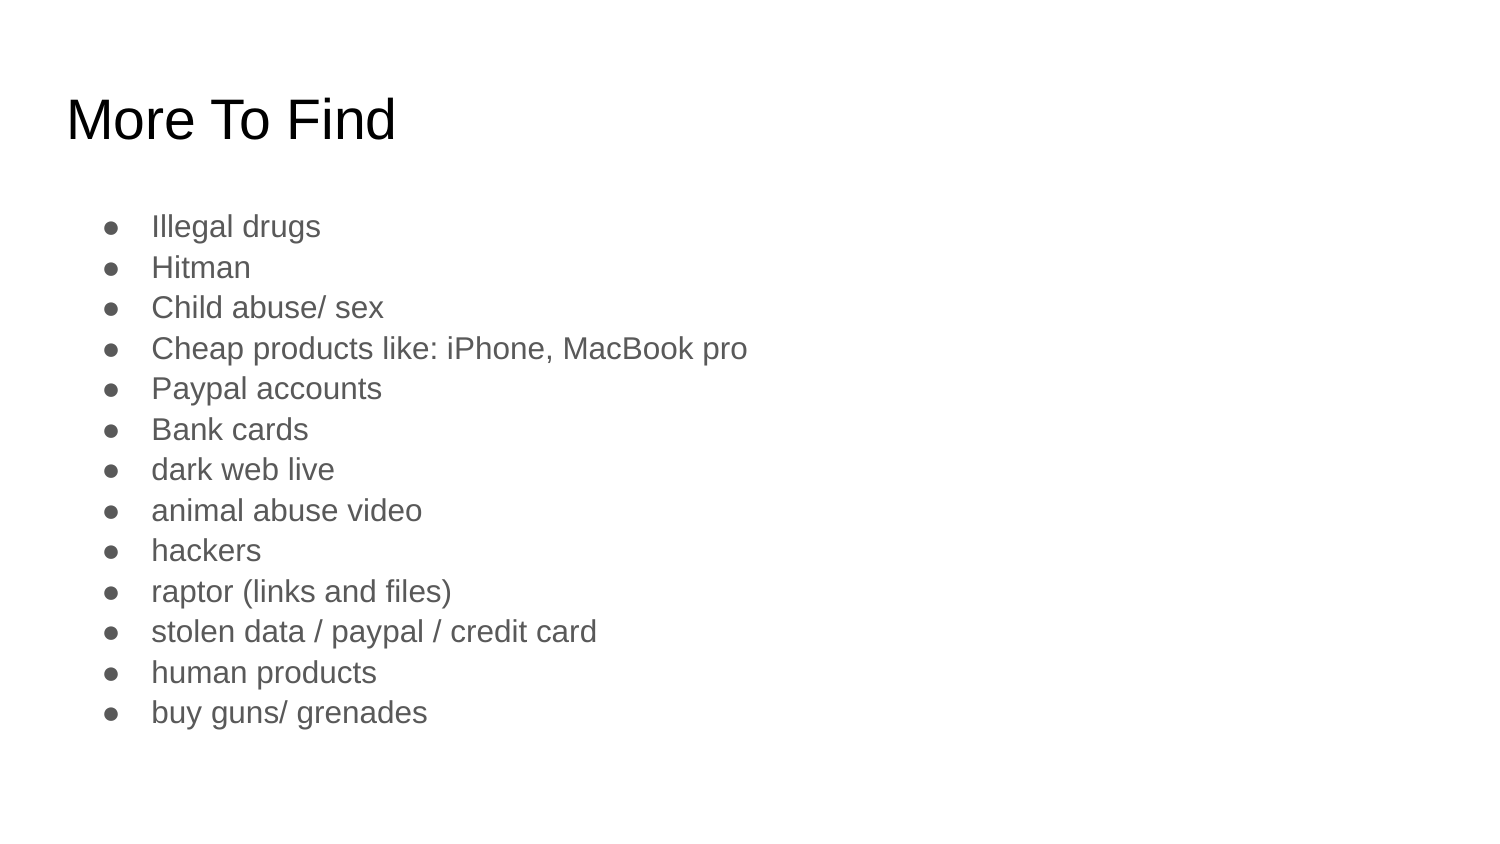

# More To Find

Illegal drugs
Hitman
Child abuse/ sex
Cheap products like: iPhone, MacBook pro
Paypal accounts
Bank cards
dark web live
animal abuse video
hackers
raptor (links and files)
stolen data / paypal / credit card
human products
buy guns/ grenades